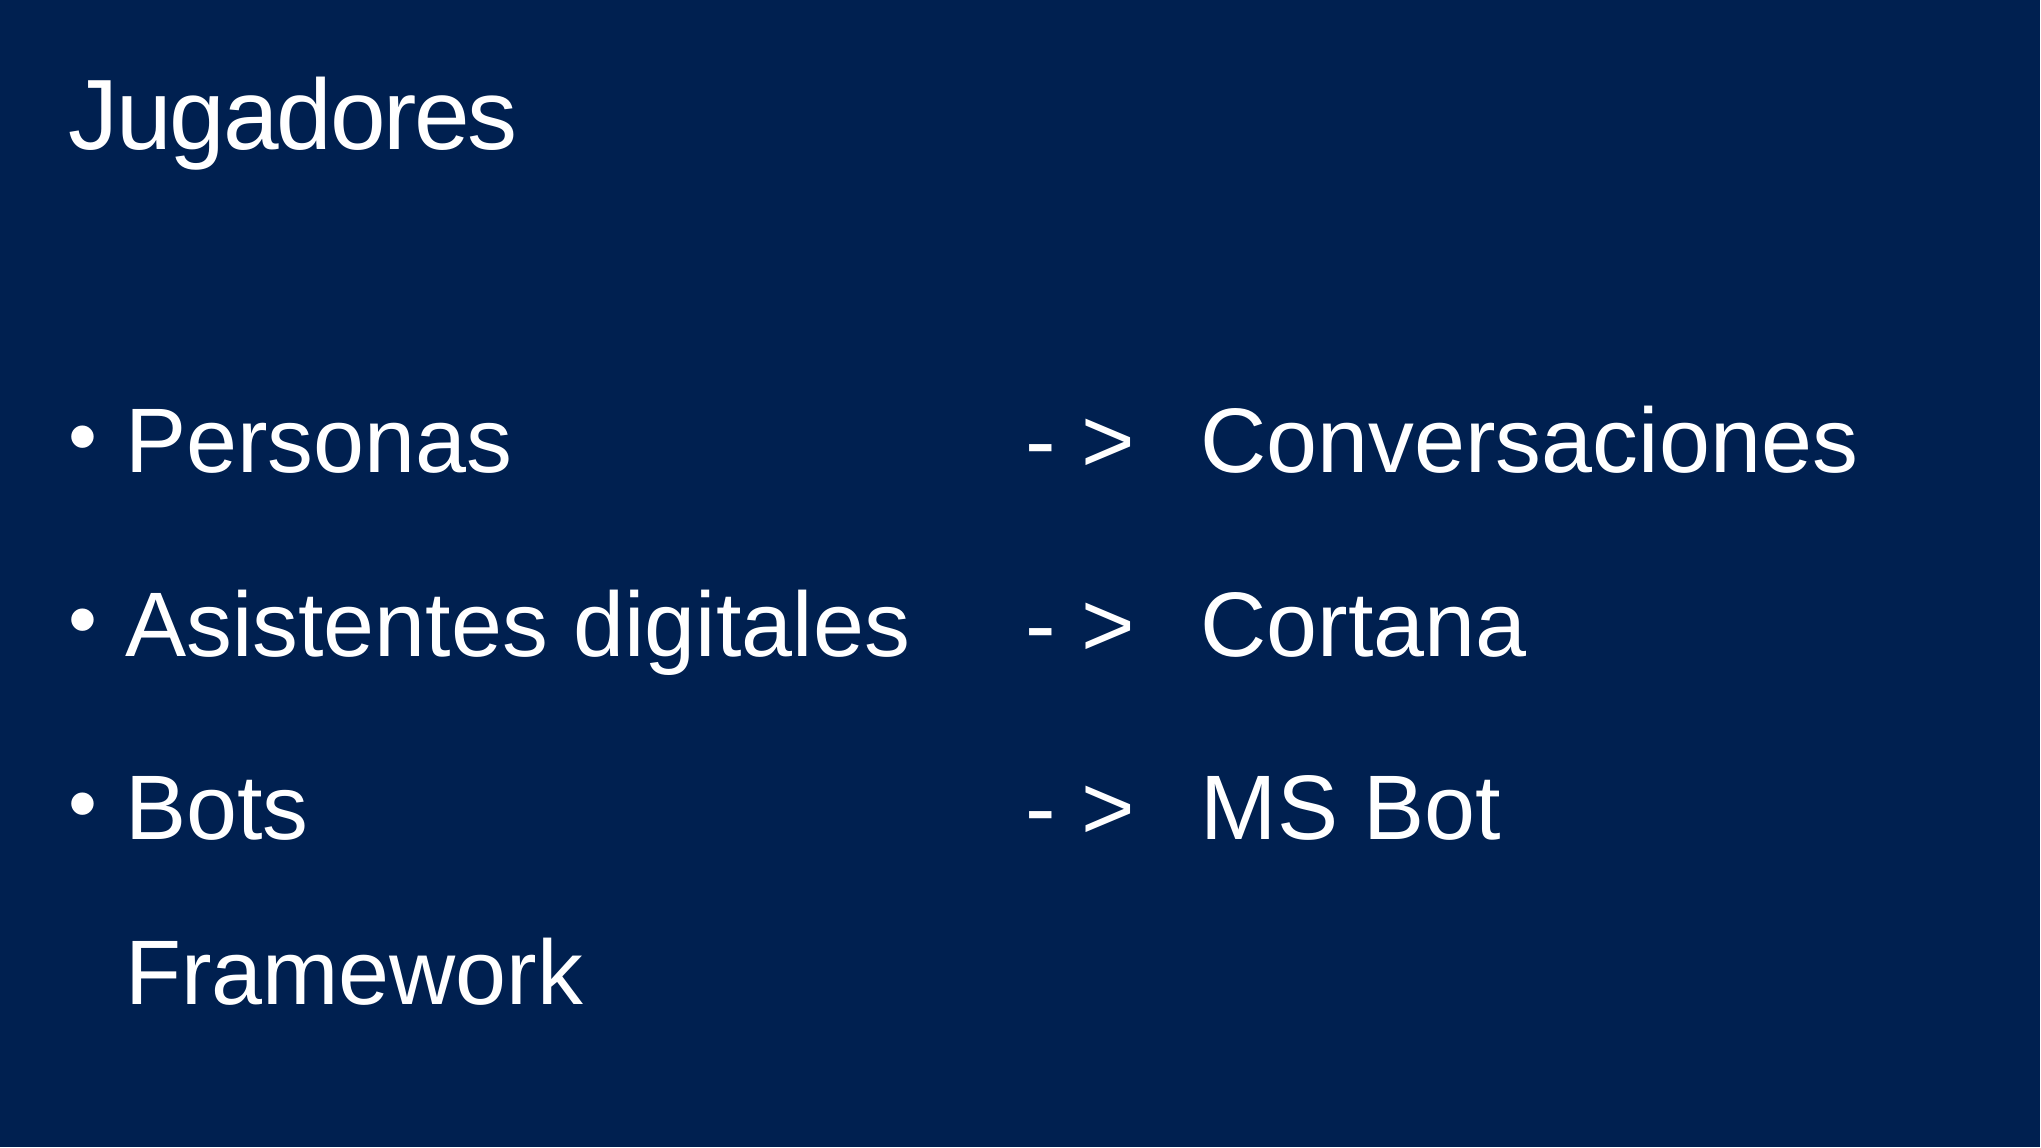

# Jugadores
Personas 				- >	 Conversaciones
Asistentes digitales 	- > 	 Cortana
Bots  					- >	 MS Bot Framework